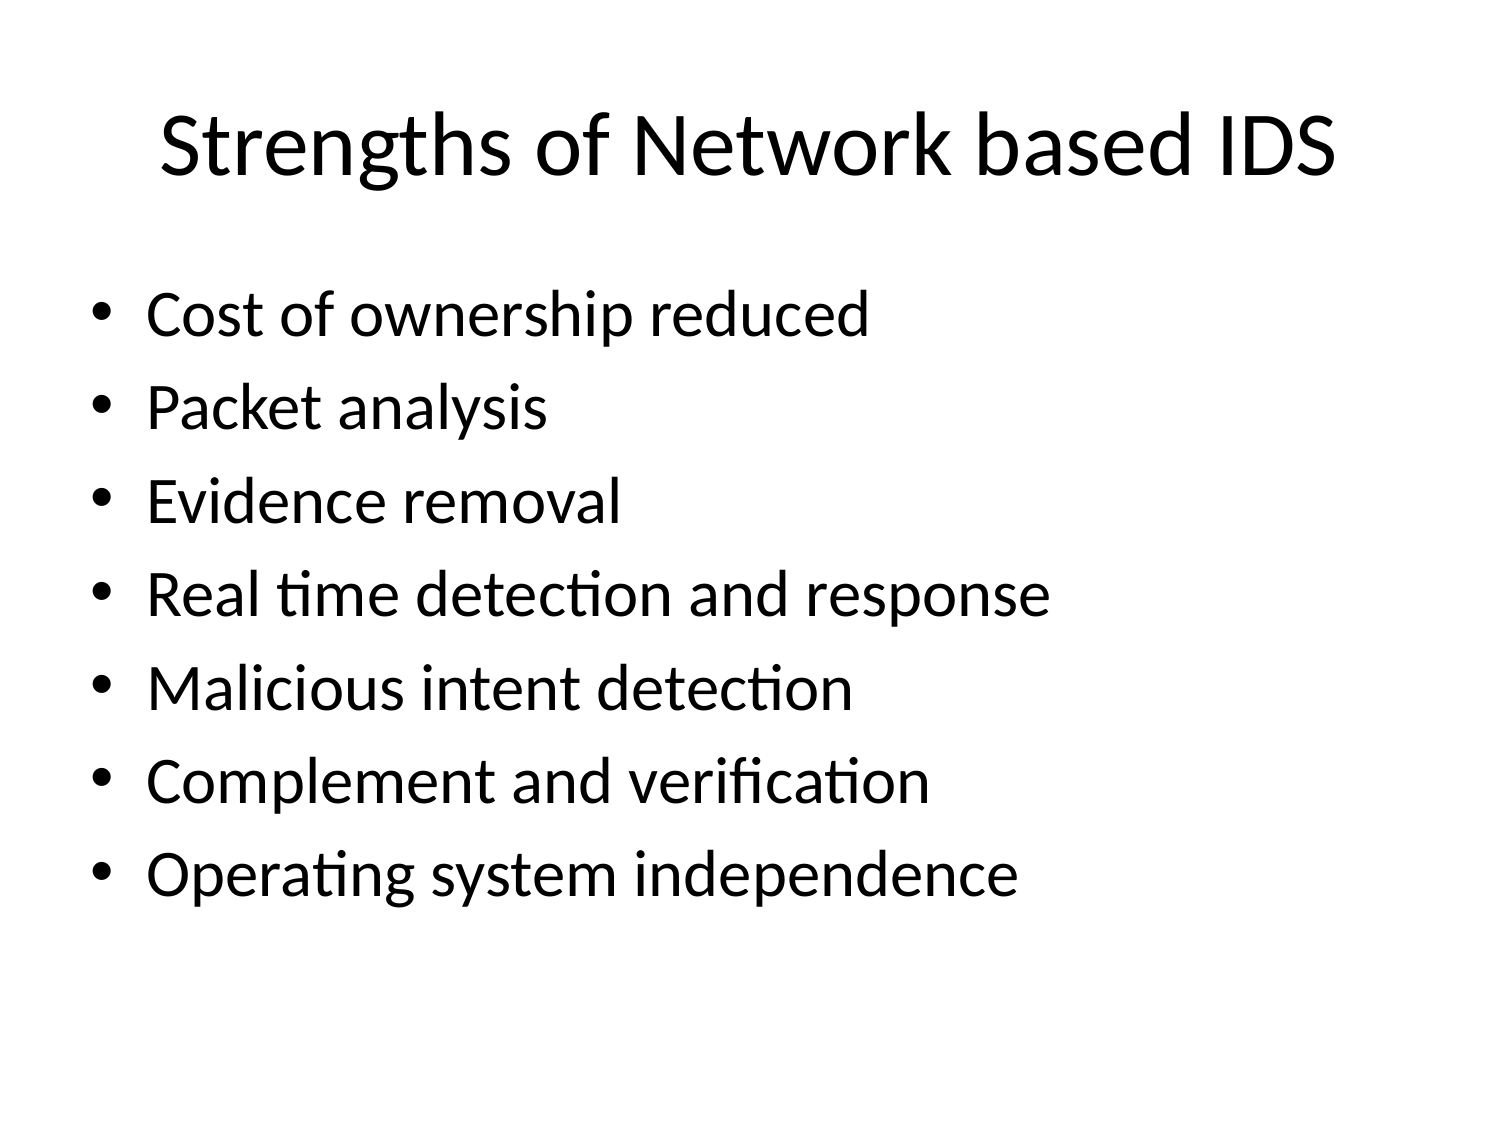

# Strengths of Network based IDS
Cost of ownership reduced
Packet analysis
Evidence removal
Real time detection and response
Malicious intent detection
Complement and verification
Operating system independence